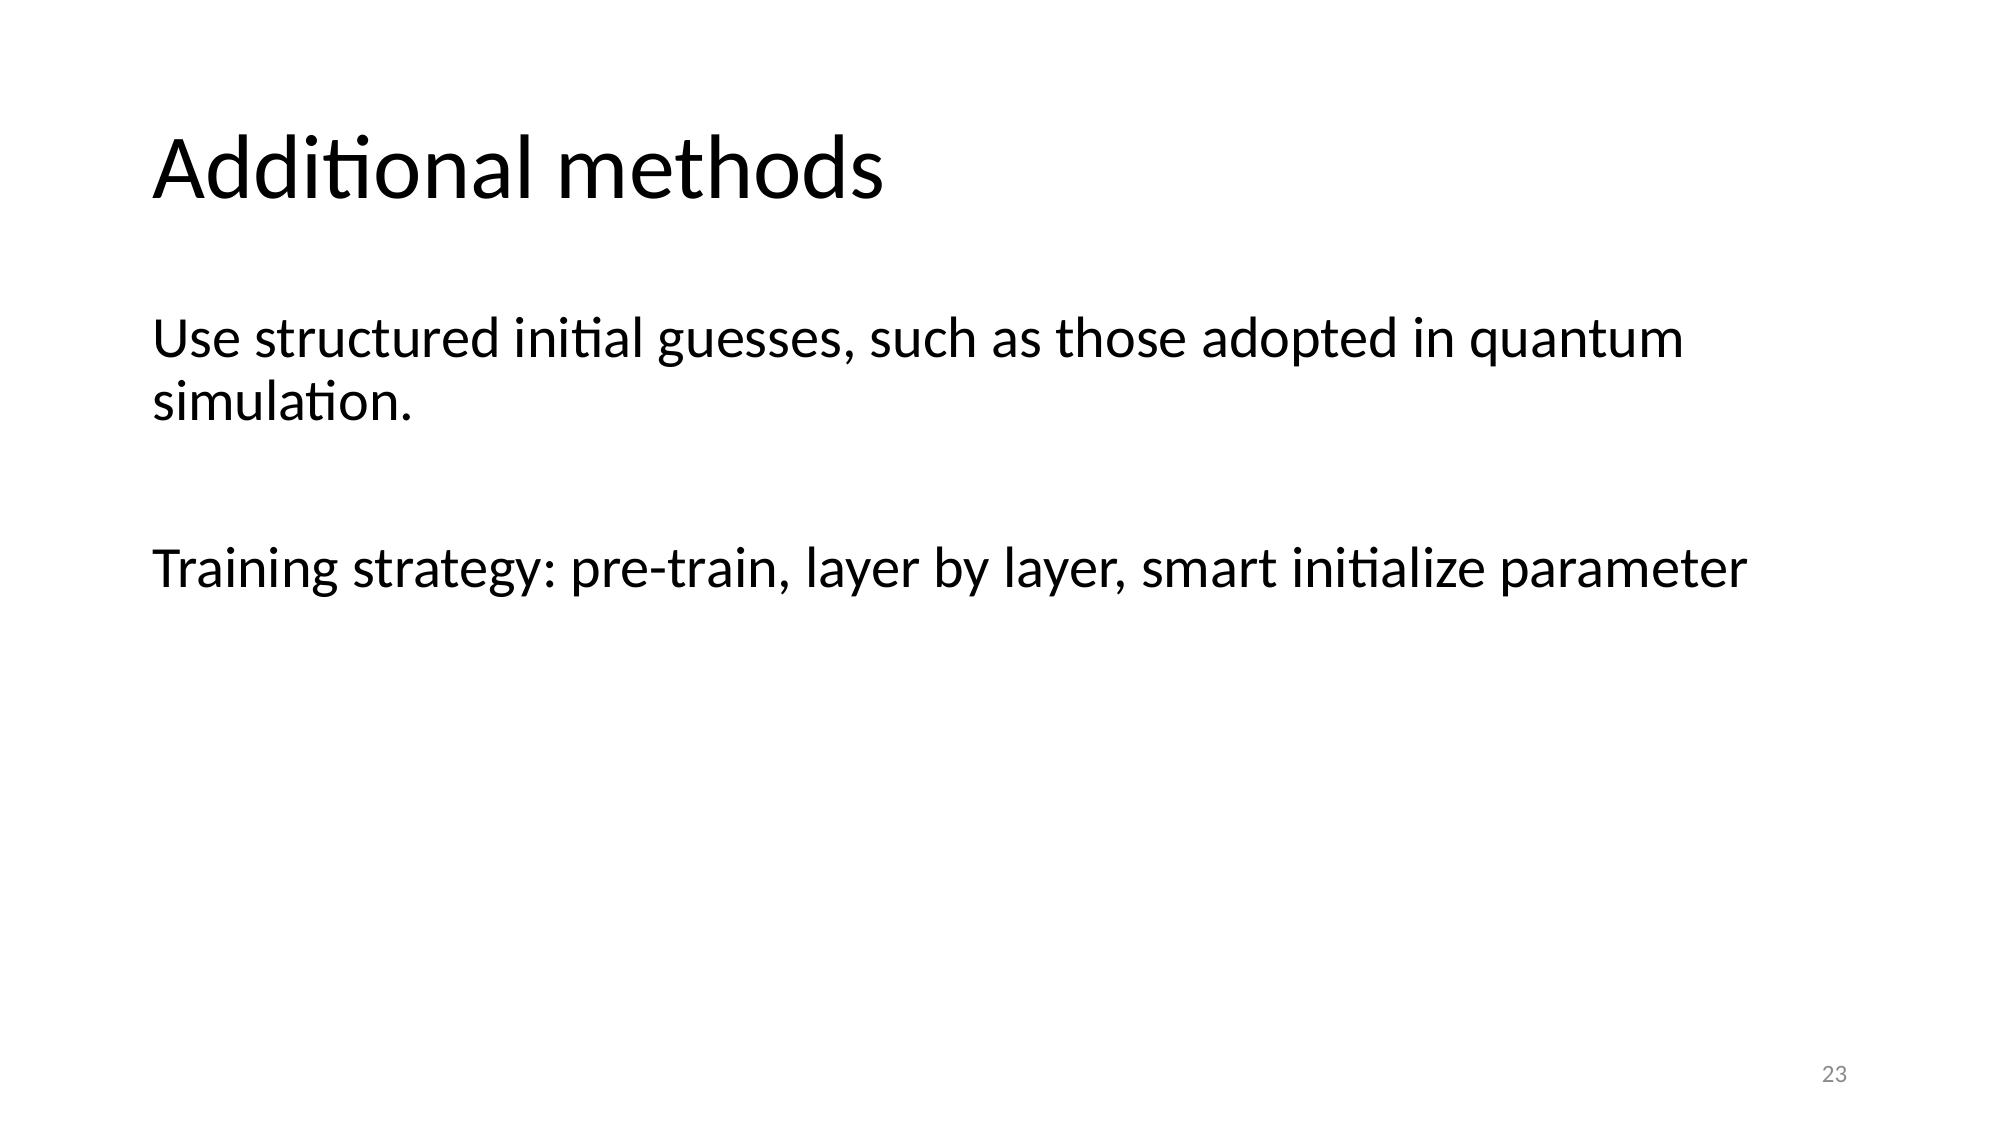

# Additional methods
Use structured initial guesses, such as those adopted in quantum simulation.

Training strategy: pre-train, layer by layer, smart initialize parameter
23